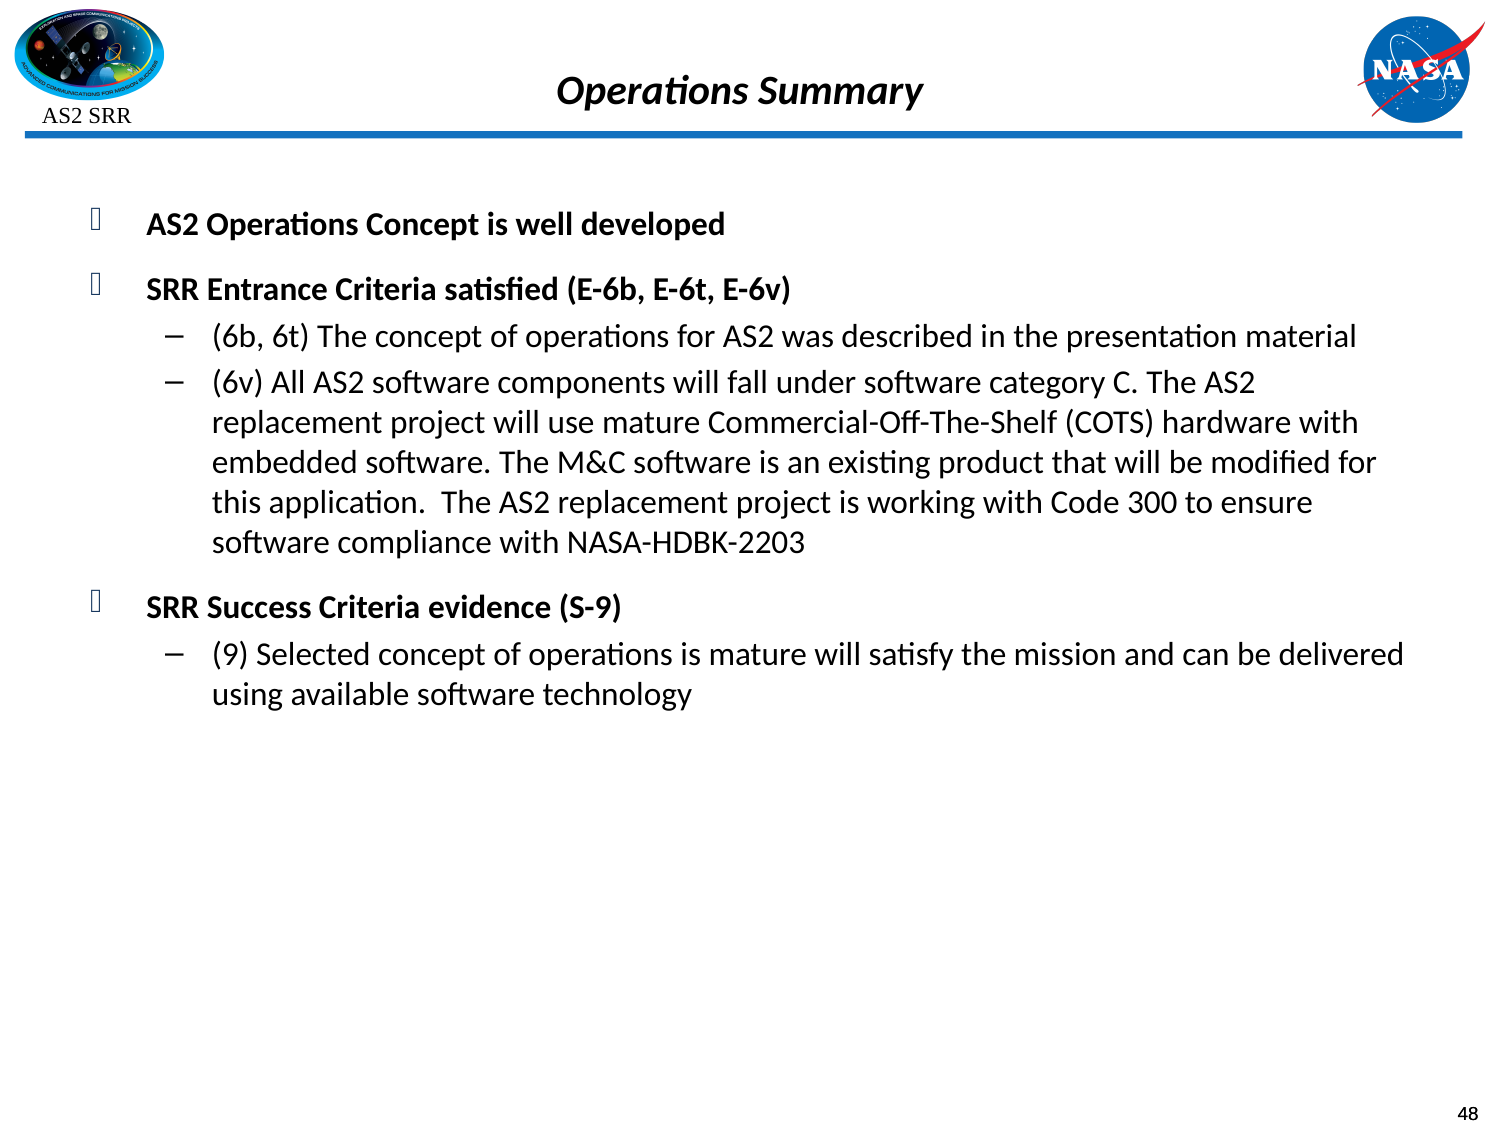

# Operations Summary
AS2 Operations Concept is well developed
SRR Entrance Criteria satisfied (E-6b, E-6t, E-6v)
(6b, 6t) The concept of operations for AS2 was described in the presentation material
(6v) All AS2 software components will fall under software category C. The AS2 replacement project will use mature Commercial-Off-The-Shelf (COTS) hardware with embedded software. The M&C software is an existing product that will be modified for this application.  The AS2 replacement project is working with Code 300 to ensure software compliance with NASA-HDBK-2203
SRR Success Criteria evidence (S-9)
(9) Selected concept of operations is mature will satisfy the mission and can be delivered using available software technology